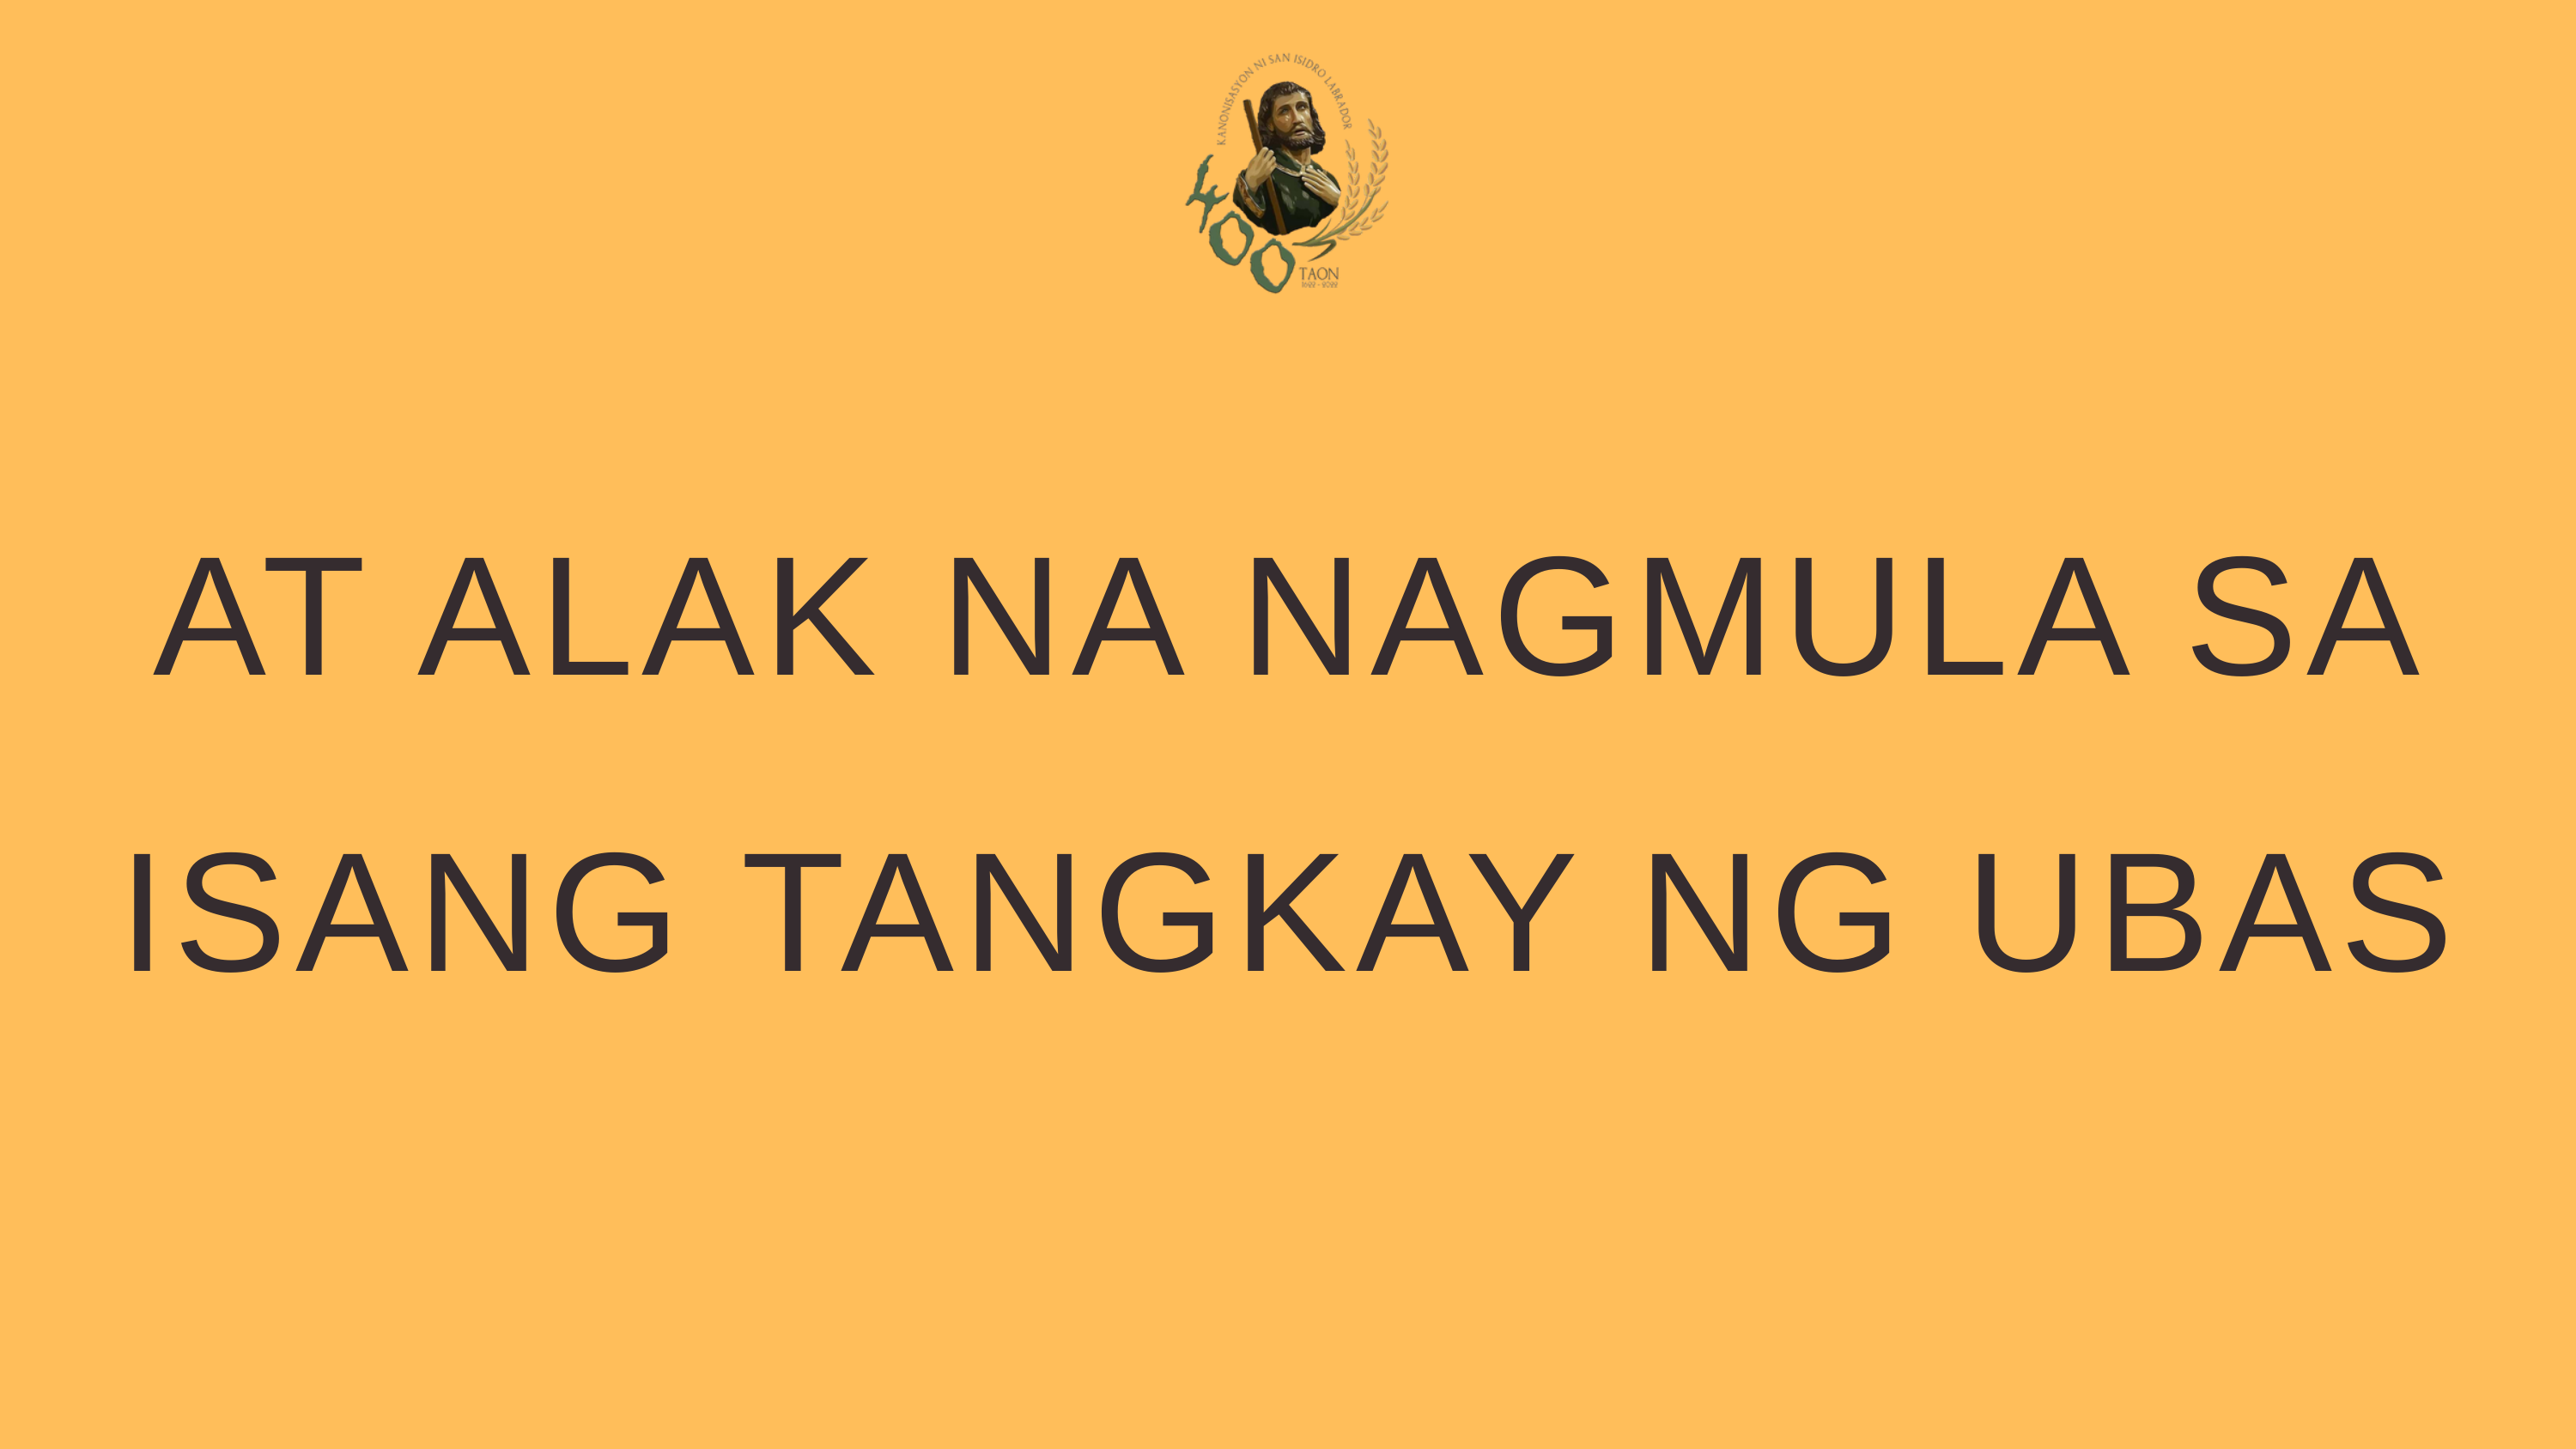

AT ALAK NA NAGMULA SA ISANG TANGKAY NG UBAS